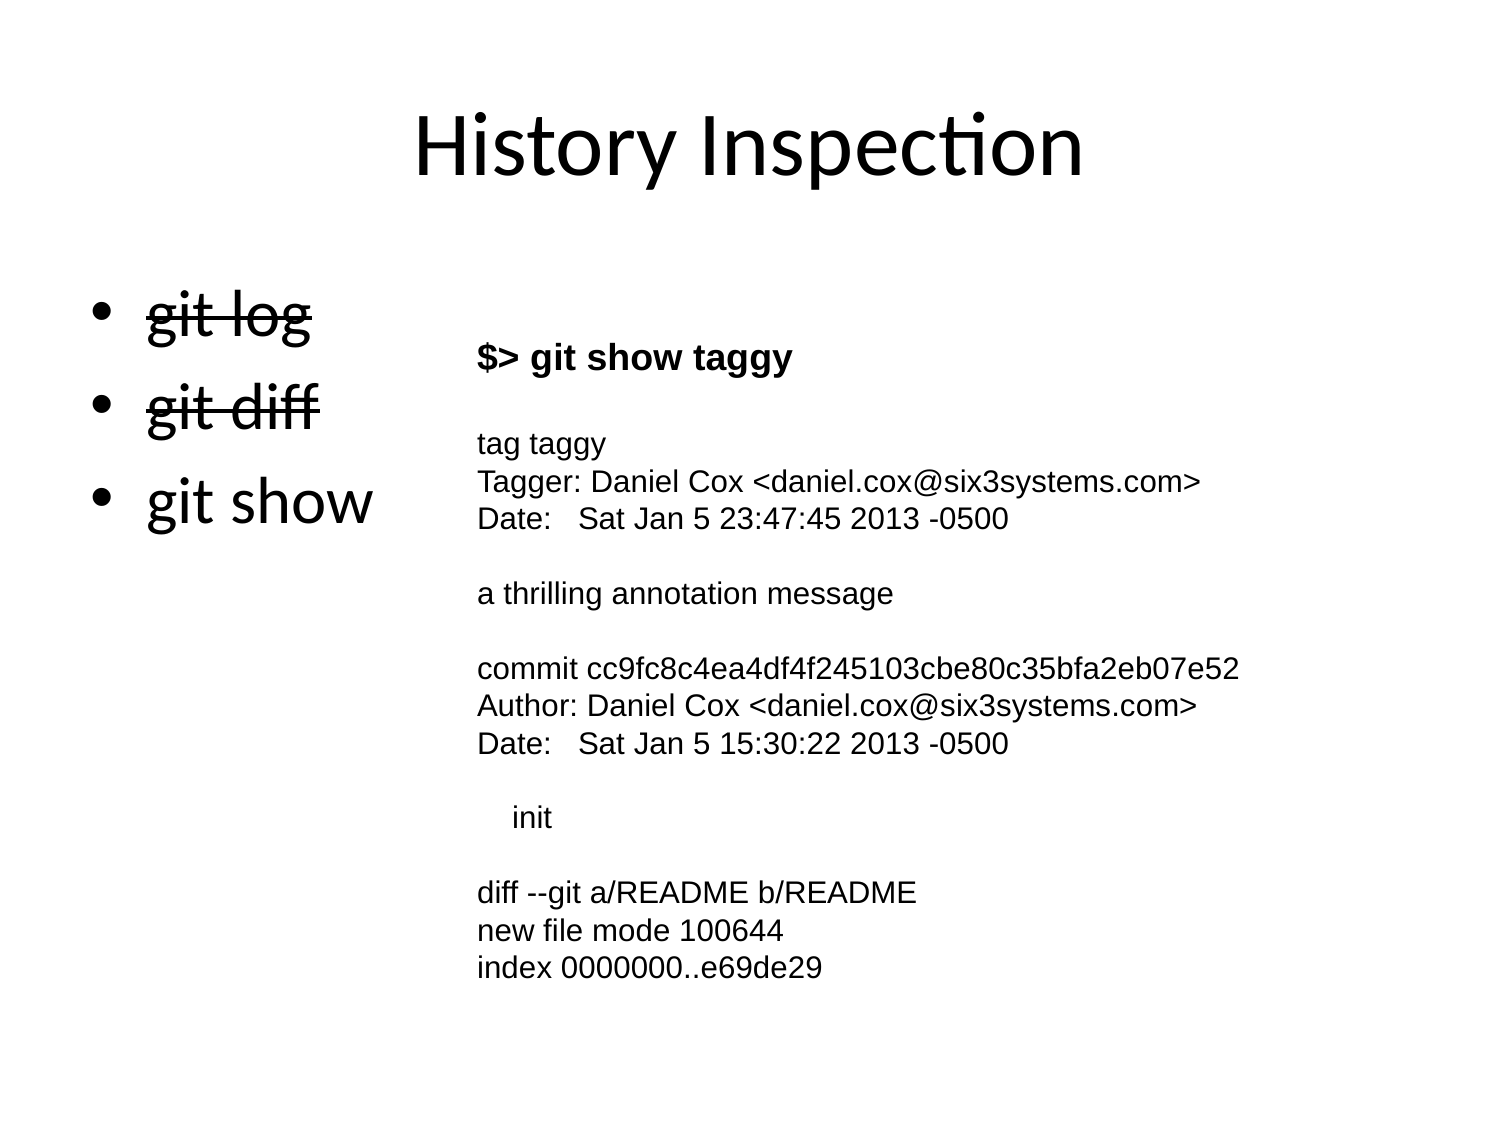

# History Inspection
git log
git diff
git show
$> git show taggy

tag taggy
Tagger: Daniel Cox <daniel.cox@six3systems.com>
Date:   Sat Jan 5 23:47:45 2013 -0500

a thrilling annotation message

commit cc9fc8c4ea4df4f245103cbe80c35bfa2eb07e52
Author: Daniel Cox <daniel.cox@six3systems.com>
Date:   Sat Jan 5 15:30:22 2013 -0500

    init

diff --git a/README b/README
new file mode 100644
index 0000000..e69de29